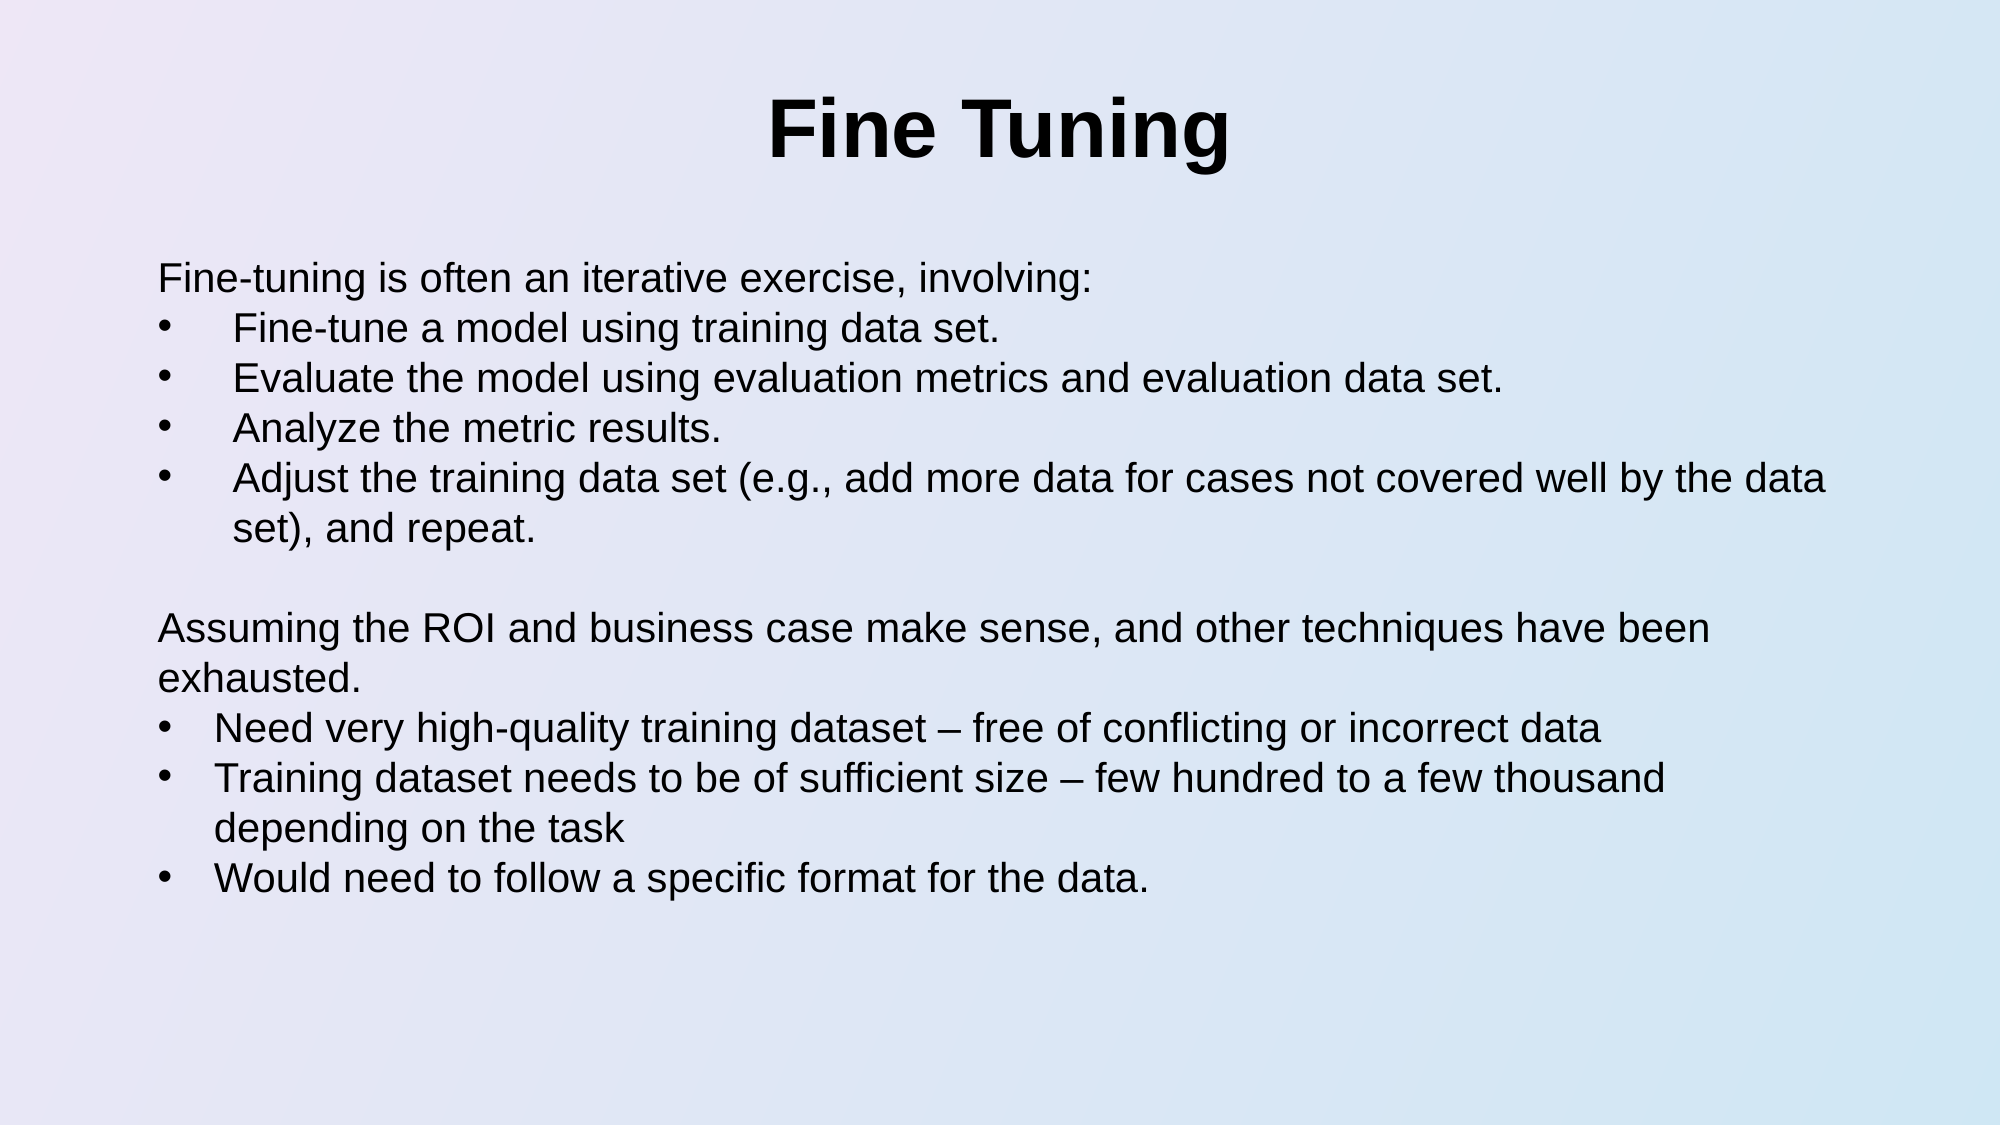

Fine Tuning
Fine-tuning is often an iterative exercise, involving:
Fine-tune a model using training data set.
Evaluate the model using evaluation metrics and evaluation data set.
Analyze the metric results.
Adjust the training data set (e.g., add more data for cases not covered well by the data set), and repeat.

Assuming the ROI and business case make sense, and other techniques have been exhausted.
Need very high-quality training dataset – free of conflicting or incorrect data
Training dataset needs to be of sufficient size – few hundred to a few thousand depending on the task
Would need to follow a specific format for the data.